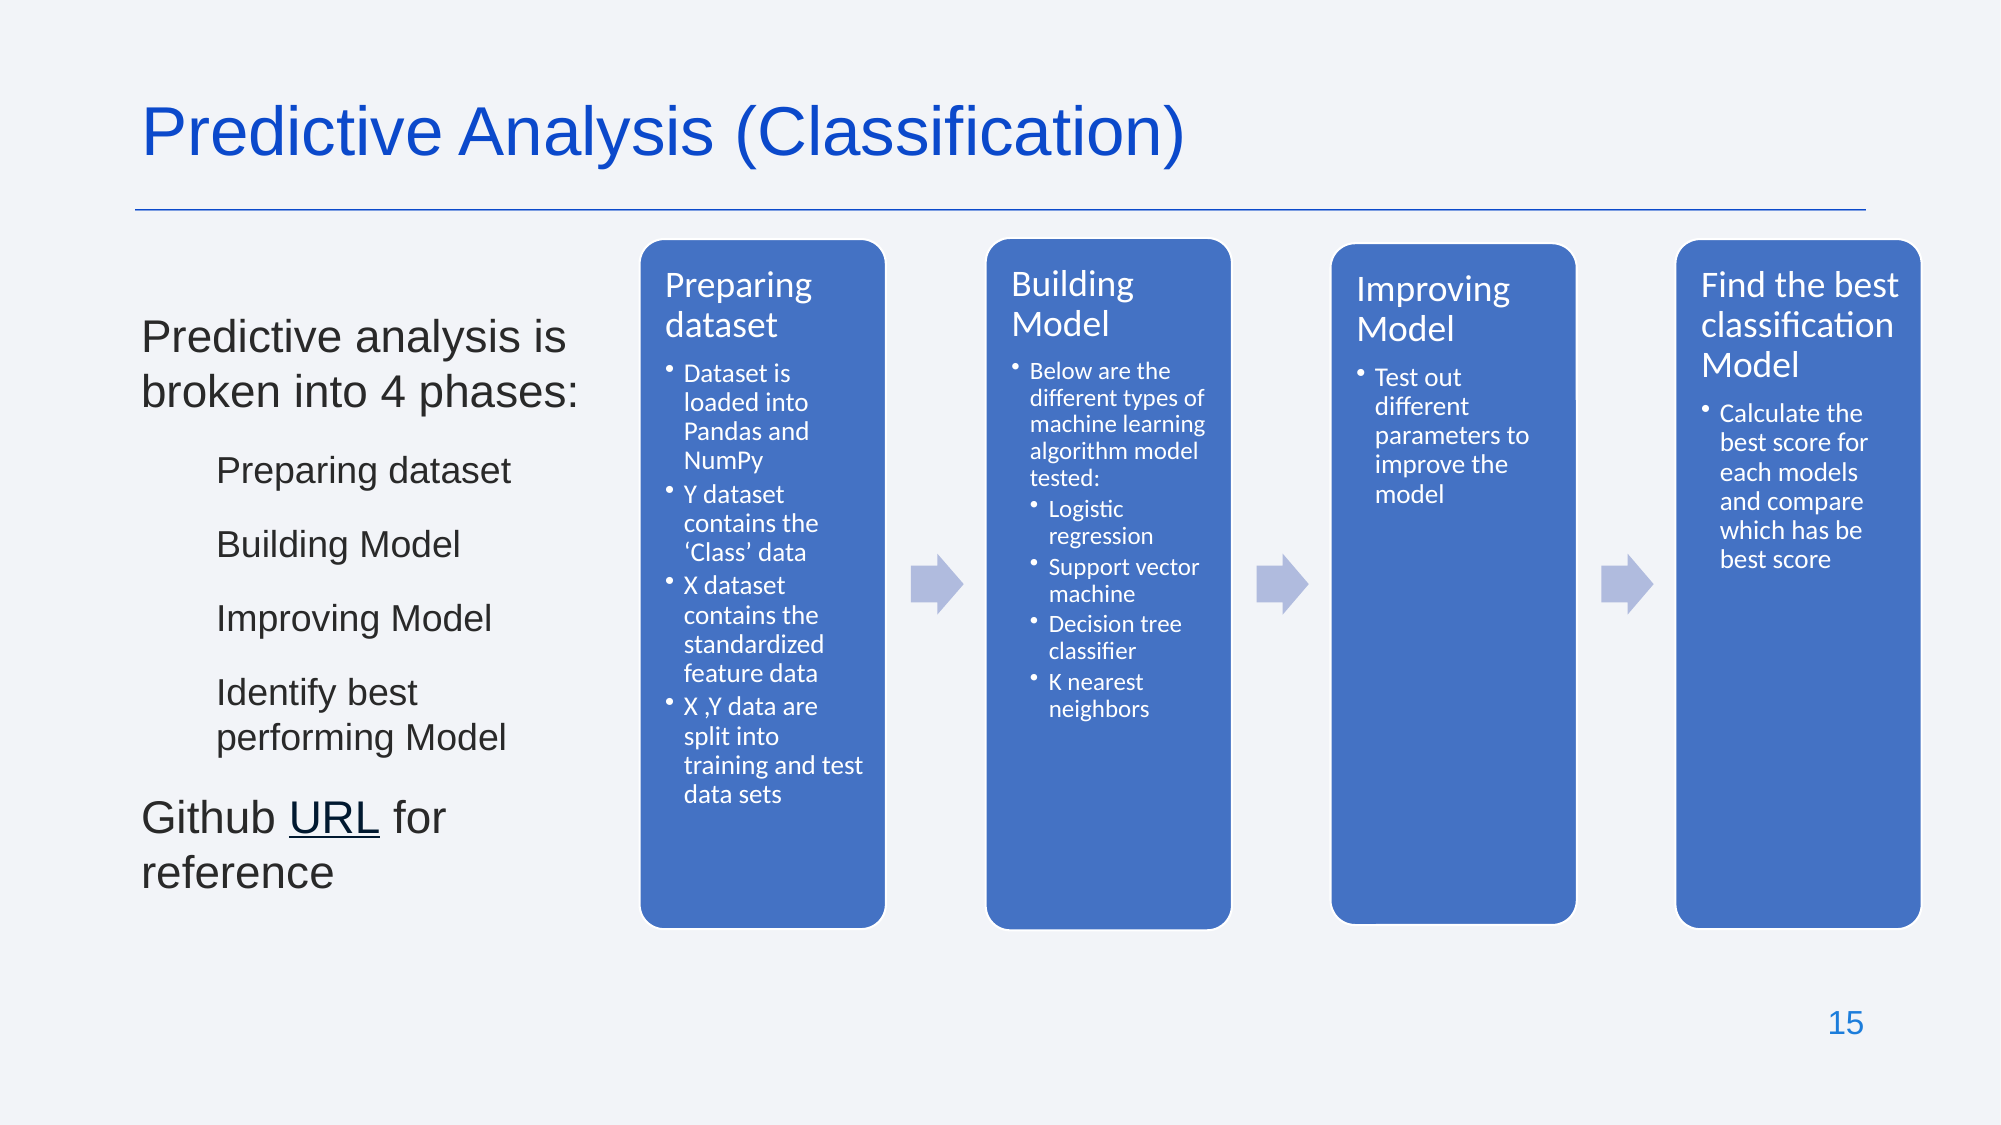

Predictive Analysis (Classification)
Preparing dataset
Dataset is loaded into Pandas and NumPy
Y dataset contains the ‘Class’ data
X dataset contains the standardized feature data
X ,Y data are split into training and test data sets

Building Model
Below are the different types of machine learning algorithm model tested:
Logistic regression
Support vector machine
Decision tree classifier
K nearest neighbors

Improving Model
Test out different parameters to improve the model

Find the best classification Model
Calculate the best score for each models and compare which has be best score
Predictive analysis is broken into 4 phases:
Preparing dataset
Building Model
Improving Model
Identify best performing Model
Github URL for reference

15